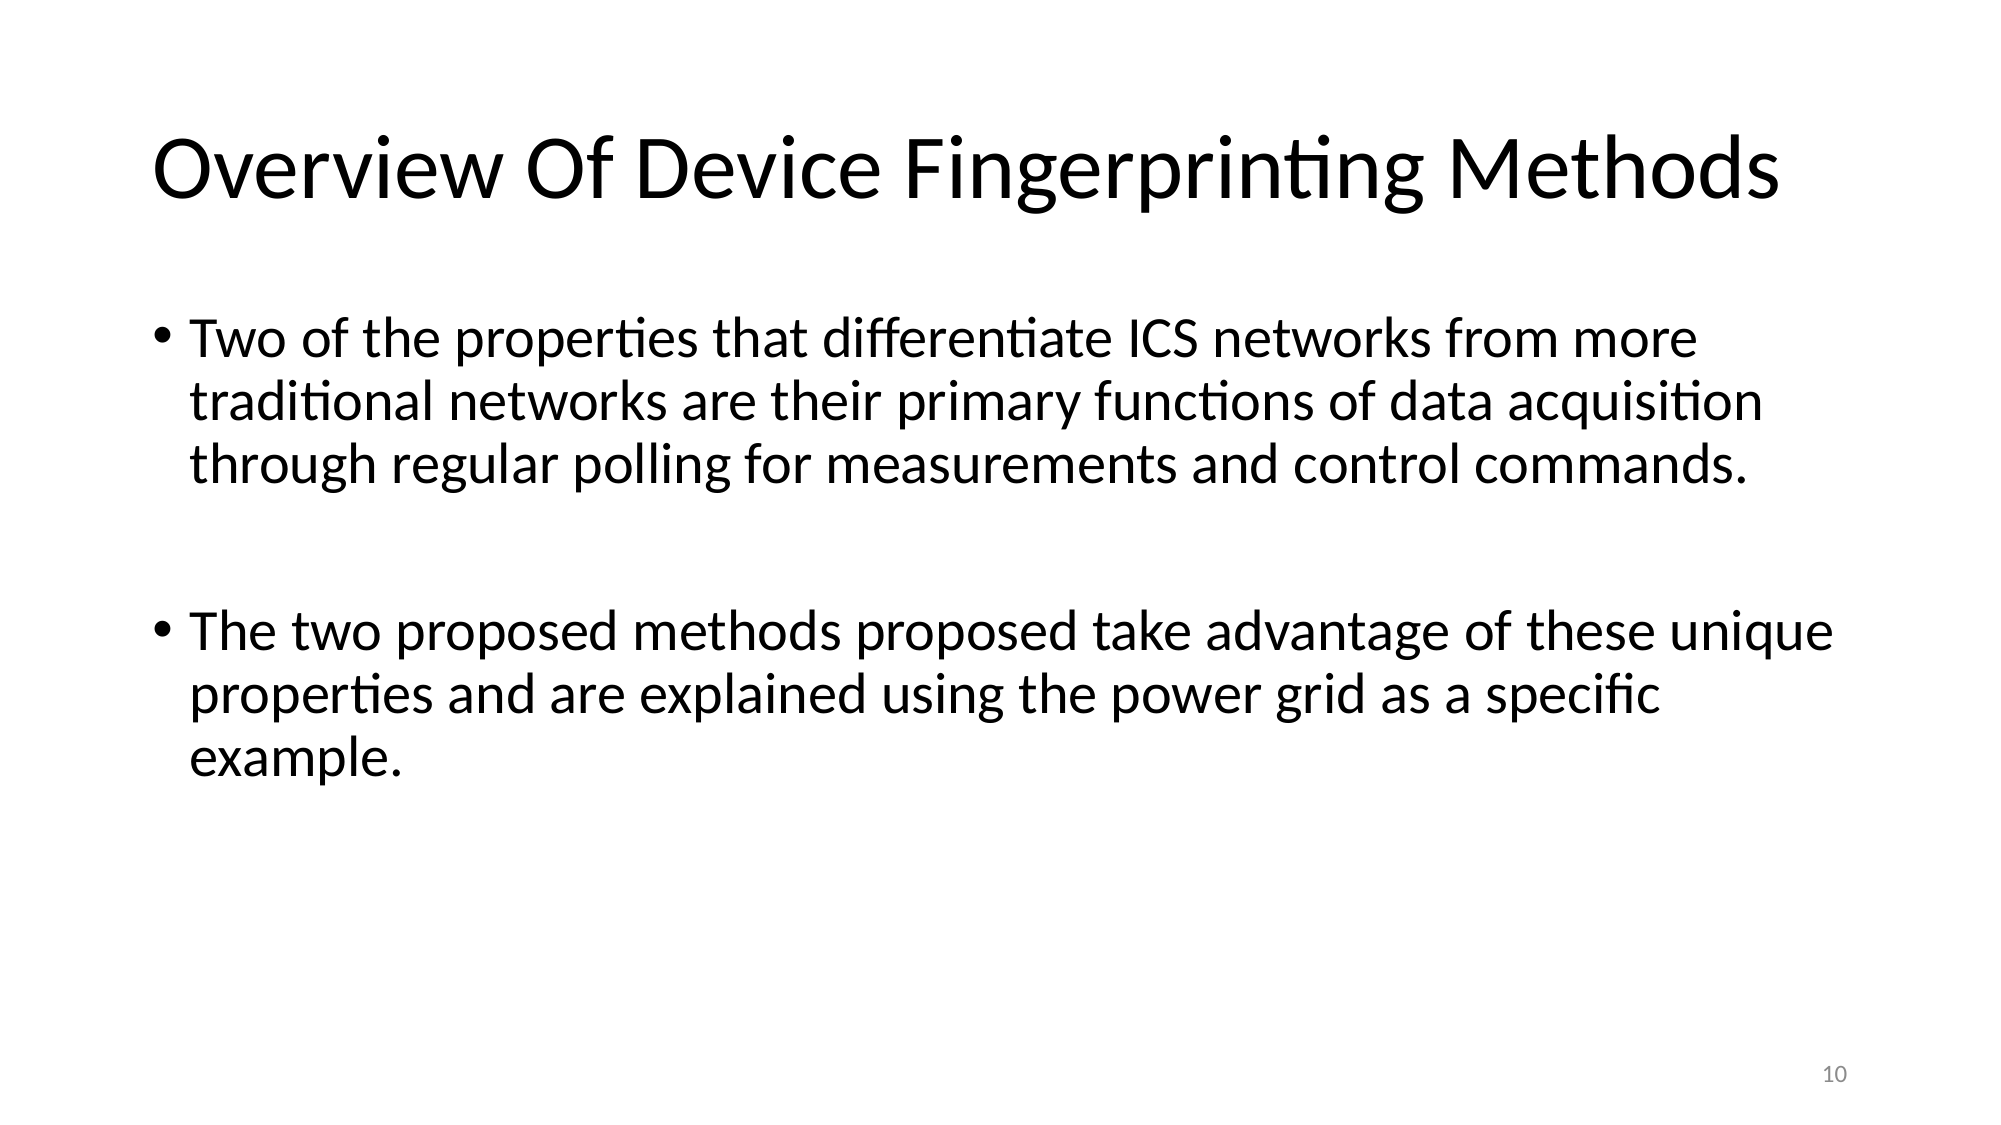

# Overview Of Device Fingerprinting Methods
Two of the properties that differentiate ICS networks from more traditional networks are their primary functions of data acquisition through regular polling for measurements and control commands.

The two proposed methods proposed take advantage of these unique properties and are explained using the power grid as a specific example.
10